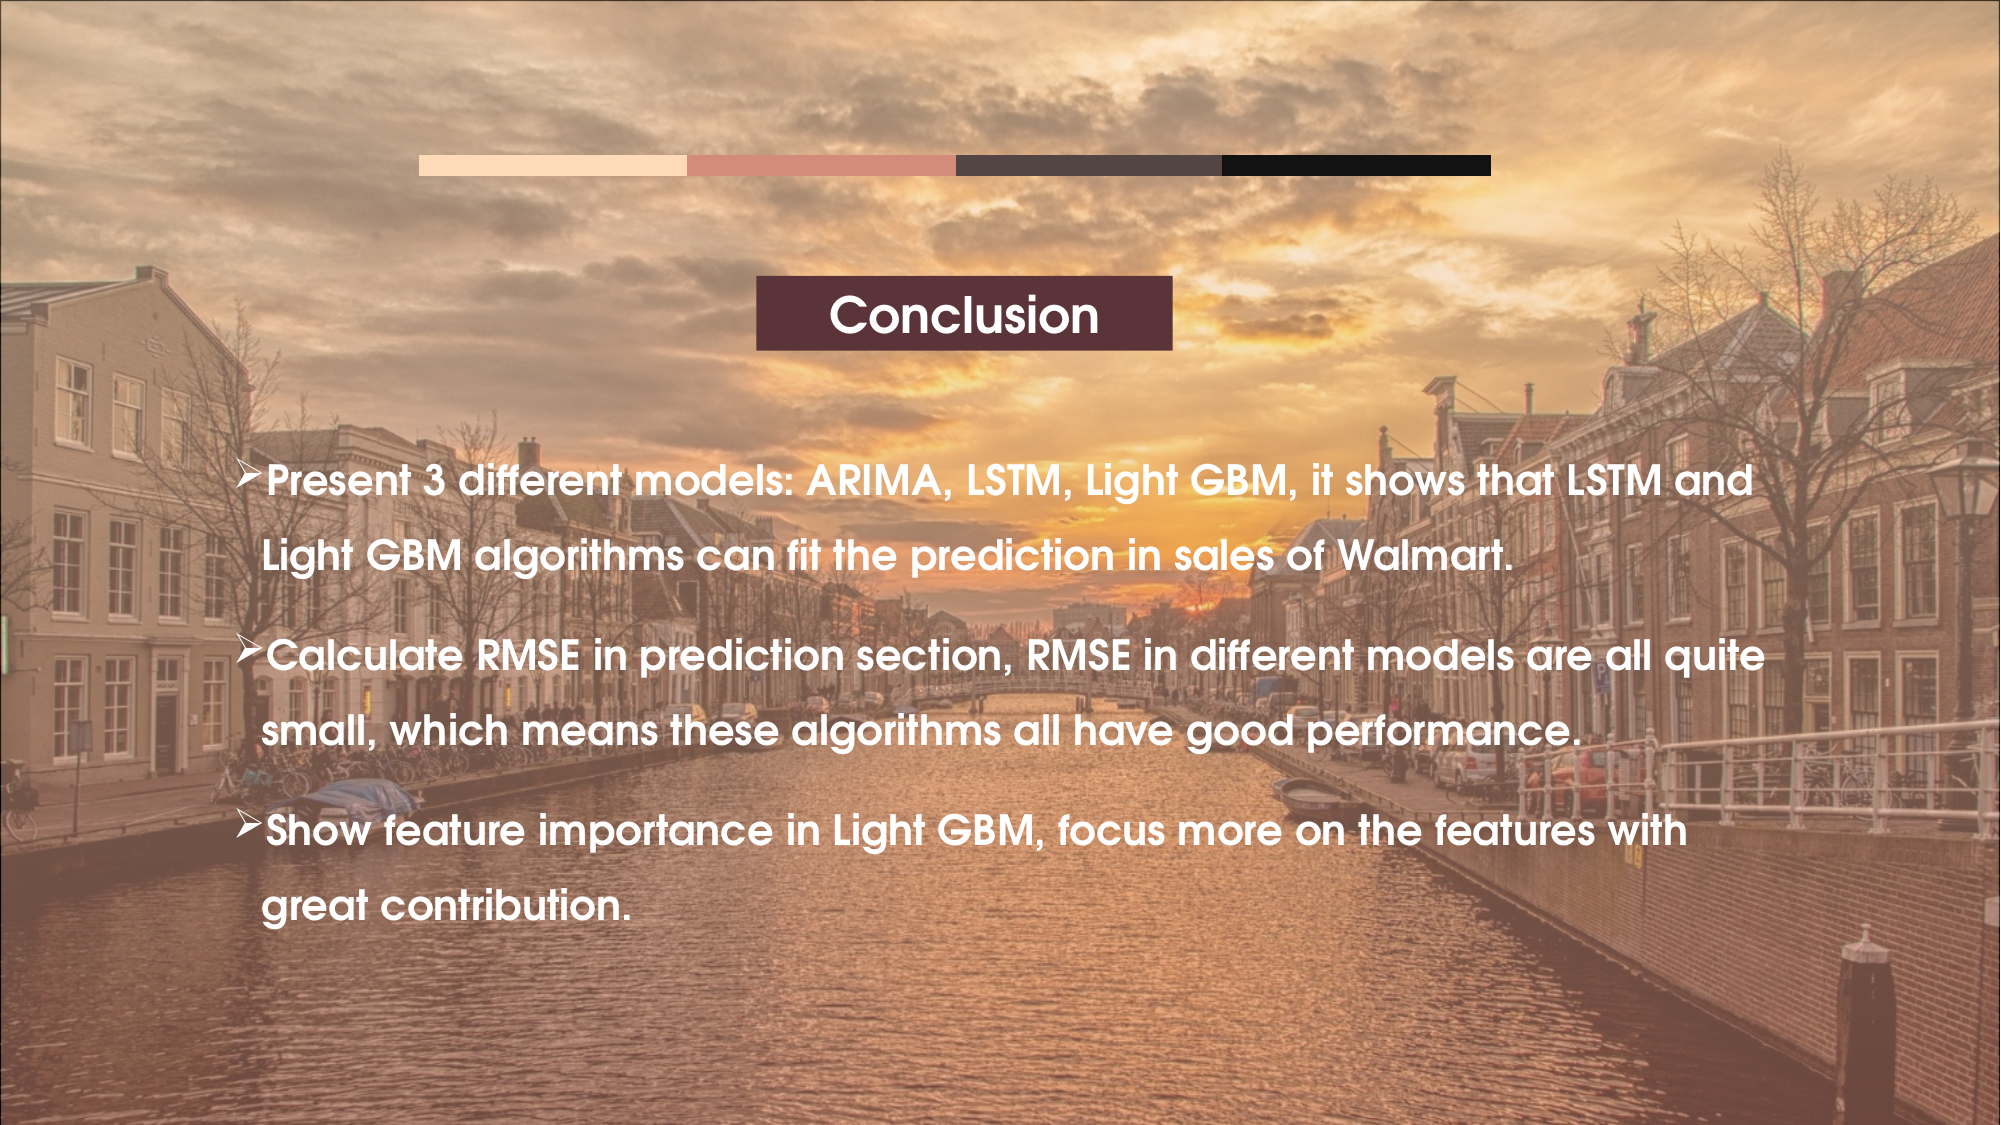

Conclusion
Present 3 different models: ARIMA, LSTM, Light GBM, it shows that LSTM and Light GBM algorithms can fit the prediction in sales of Walmart.
Calculate RMSE in prediction section, RMSE in different models are all quite small, which means these algorithms all have good performance.
Show feature importance in Light GBM, focus more on the features with great contribution.